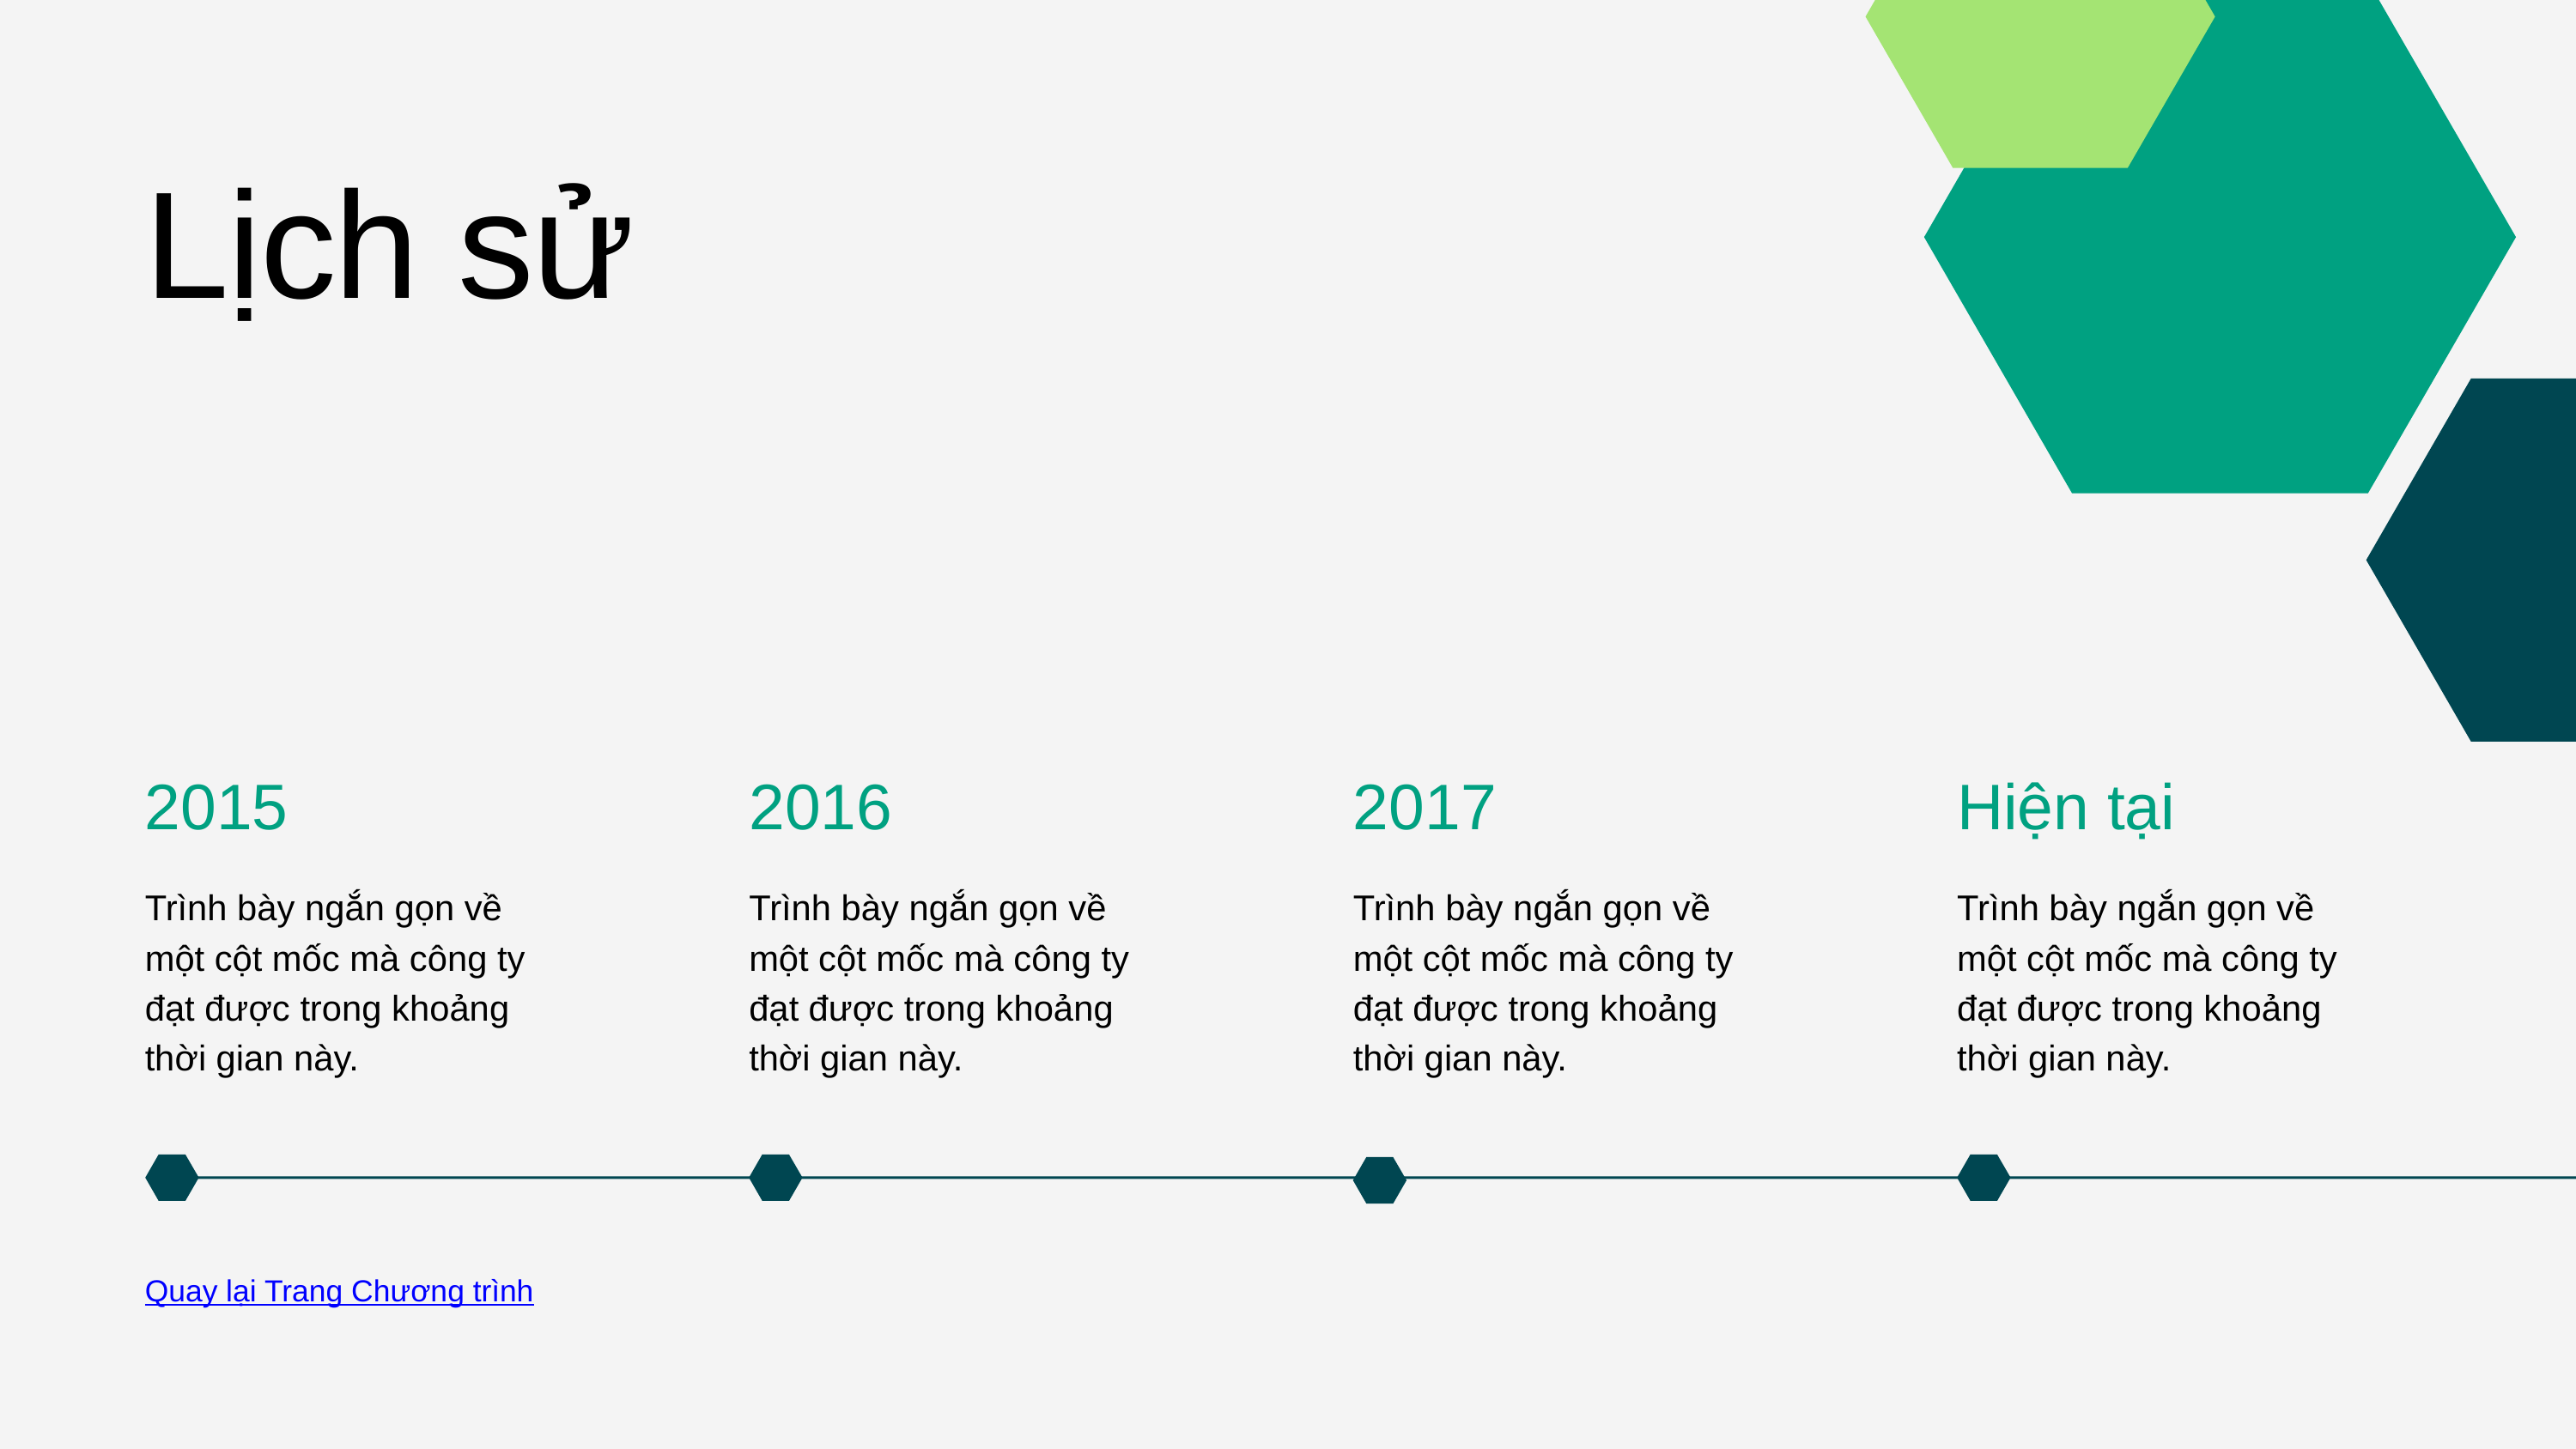

Lịch sử

2016
Trình bày ngắn gọn về
một cột mốc mà công ty
đạt được trong khoảng
thời gian này.
2017
Trình bày ngắn gọn về
một cột mốc mà công ty
đạt được trong khoảng
thời gian này.
Hiện tại
Trình bày ngắn gọn về
một cột mốc mà công ty
đạt được trong khoảng
thời gian này.
2015
Trình bày ngắn gọn về
một cột mốc mà công ty
đạt được trong khoảng
thời gian này.

Quay lại Trang Chương trình